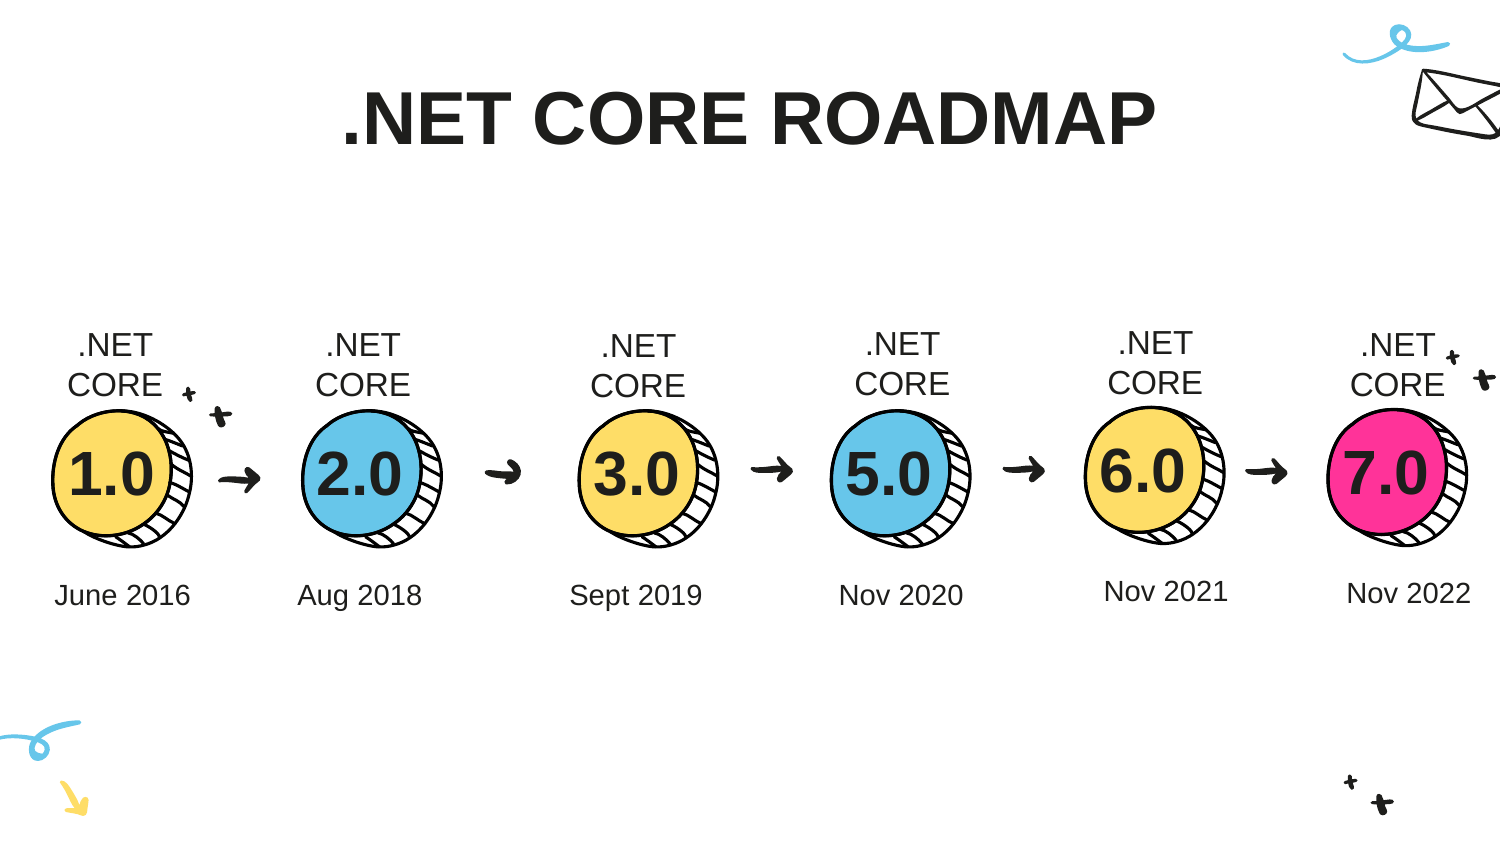

.NET CORE ROADMAP

.NET CORE
.NET CORE
.NET CORE
.NET CORE
.NET CORE
.NET CORE

6.0
7.0
1.0
5.0
2.0
3.0

Nov 2021
Nov 2022
Nov 2020
Aug 2018
Sept 2019
June 2016